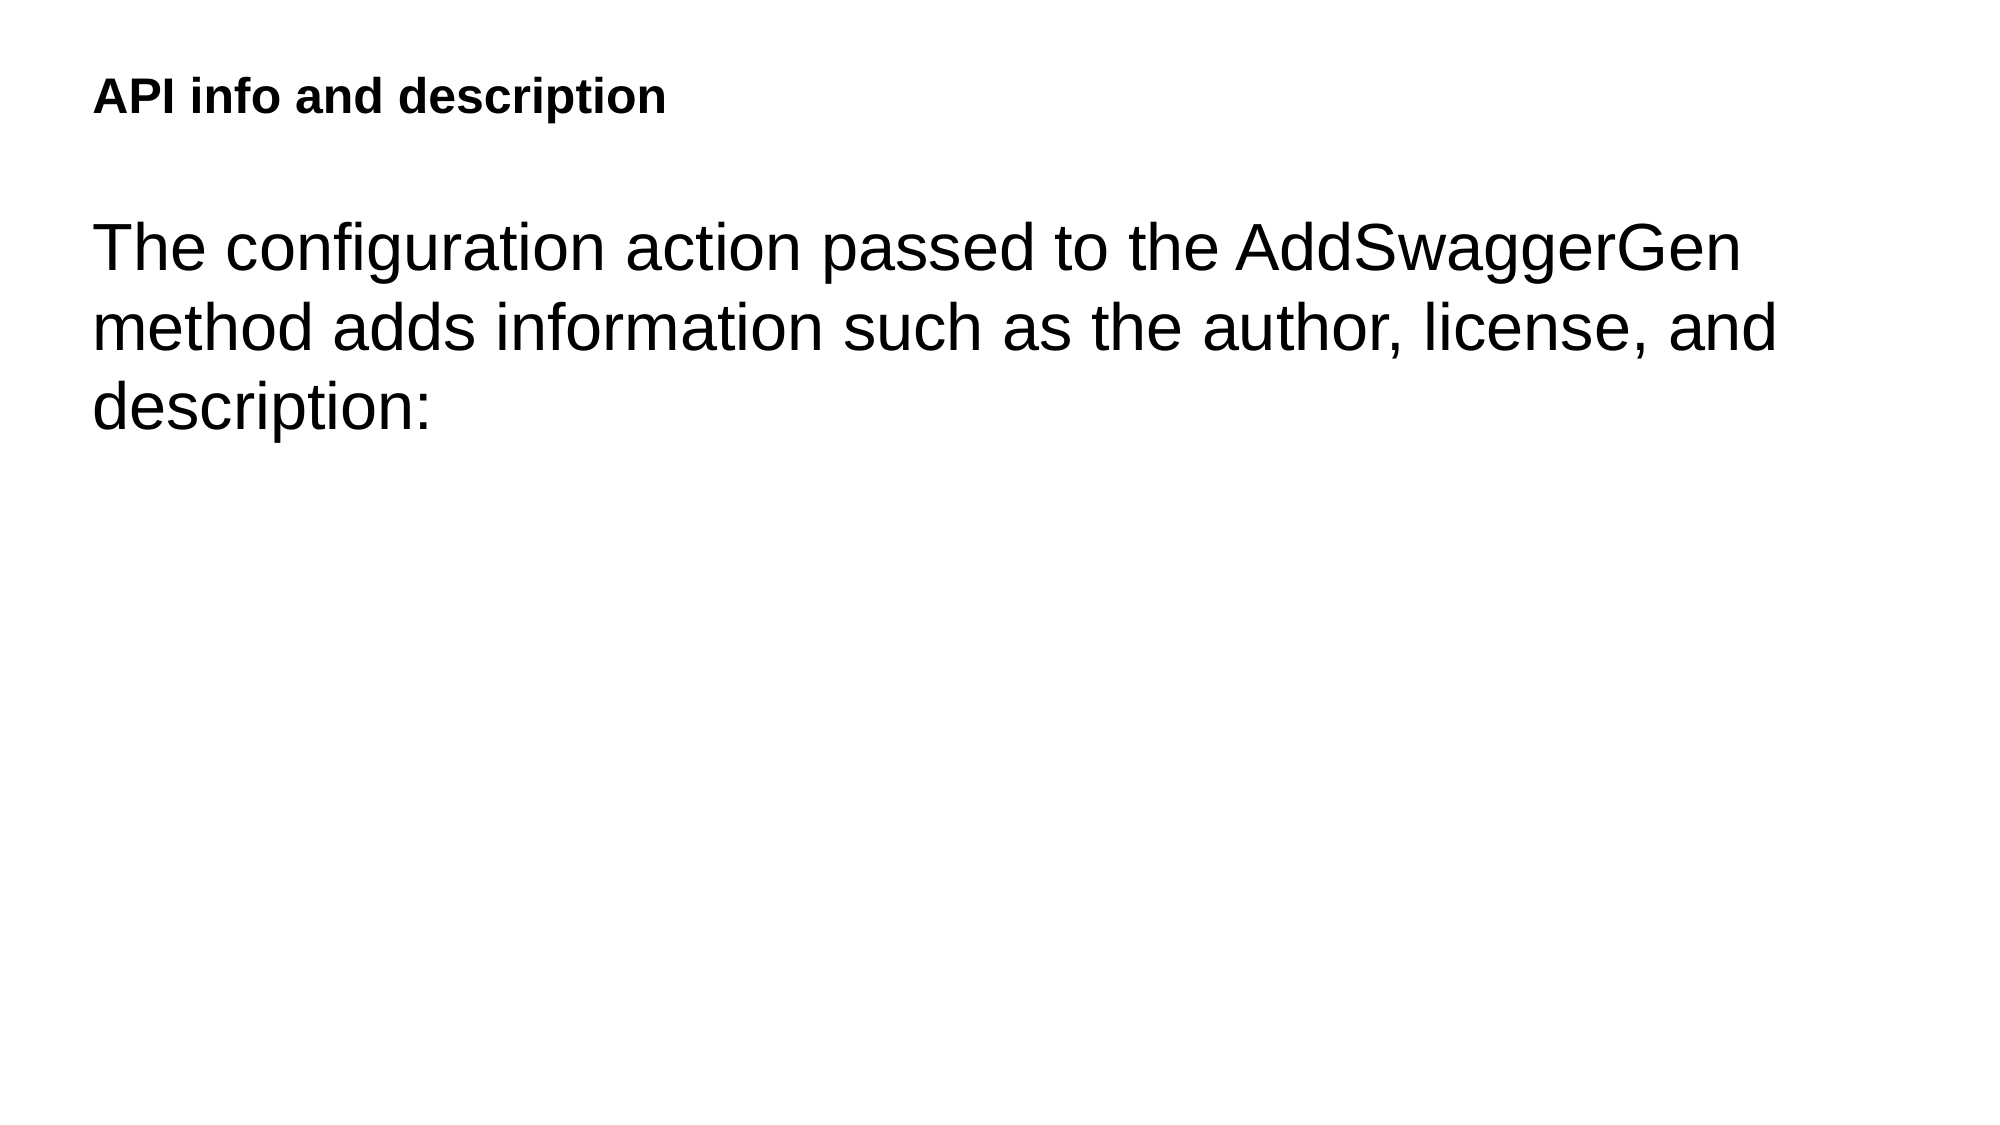

API info and description
The configuration action passed to the AddSwaggerGen method adds information such as the author, license, and description: